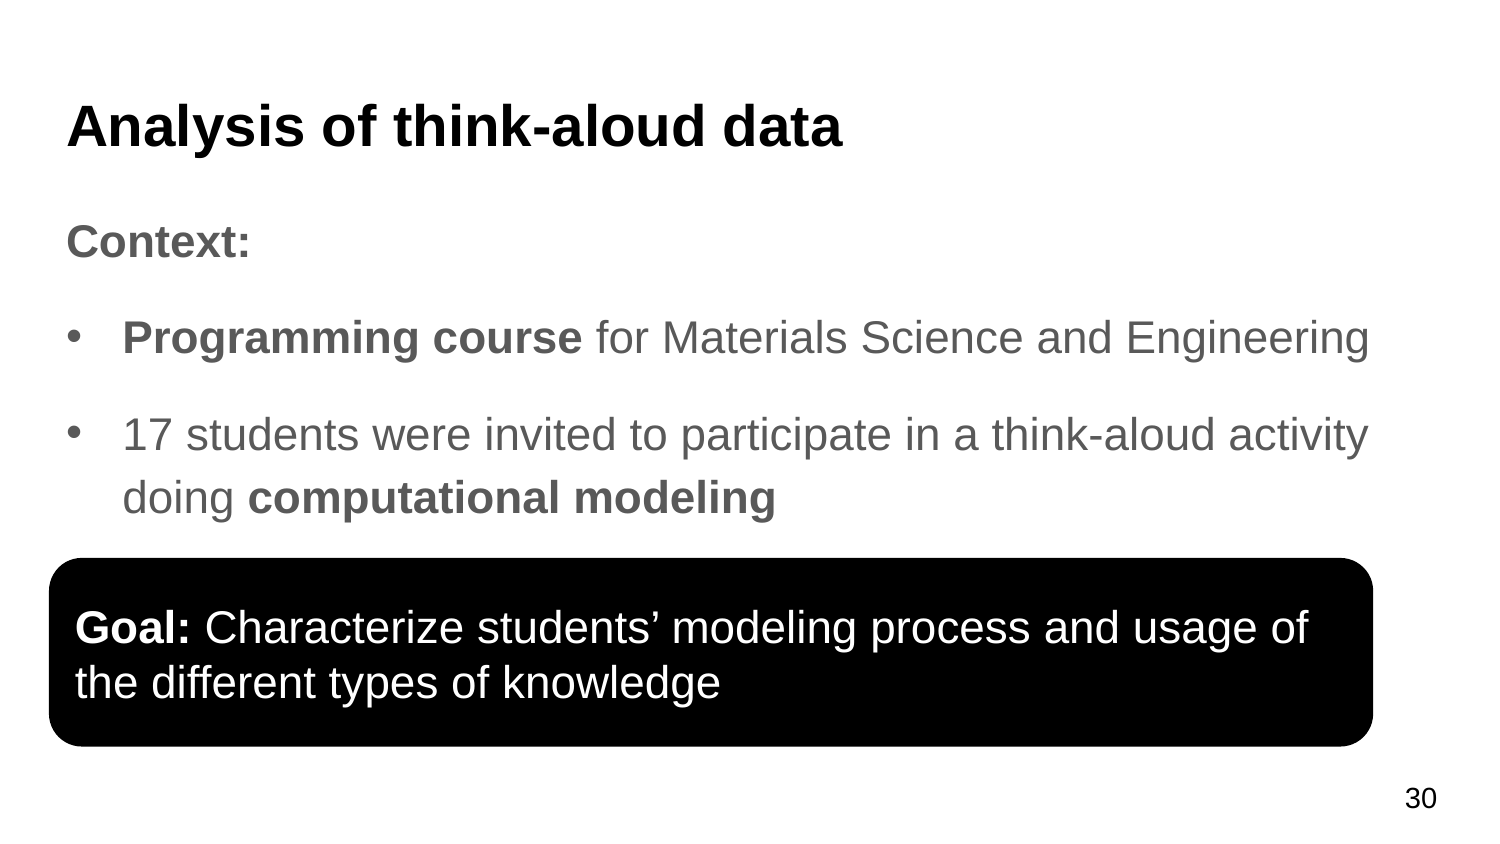

# Analysis of think-aloud data
Context:
Programming course for Materials Science and Engineering
17 students were invited to participate in a think-aloud activity doing computational modeling
Goal: Characterize students’ modeling process and usage of the different types of knowledge
30